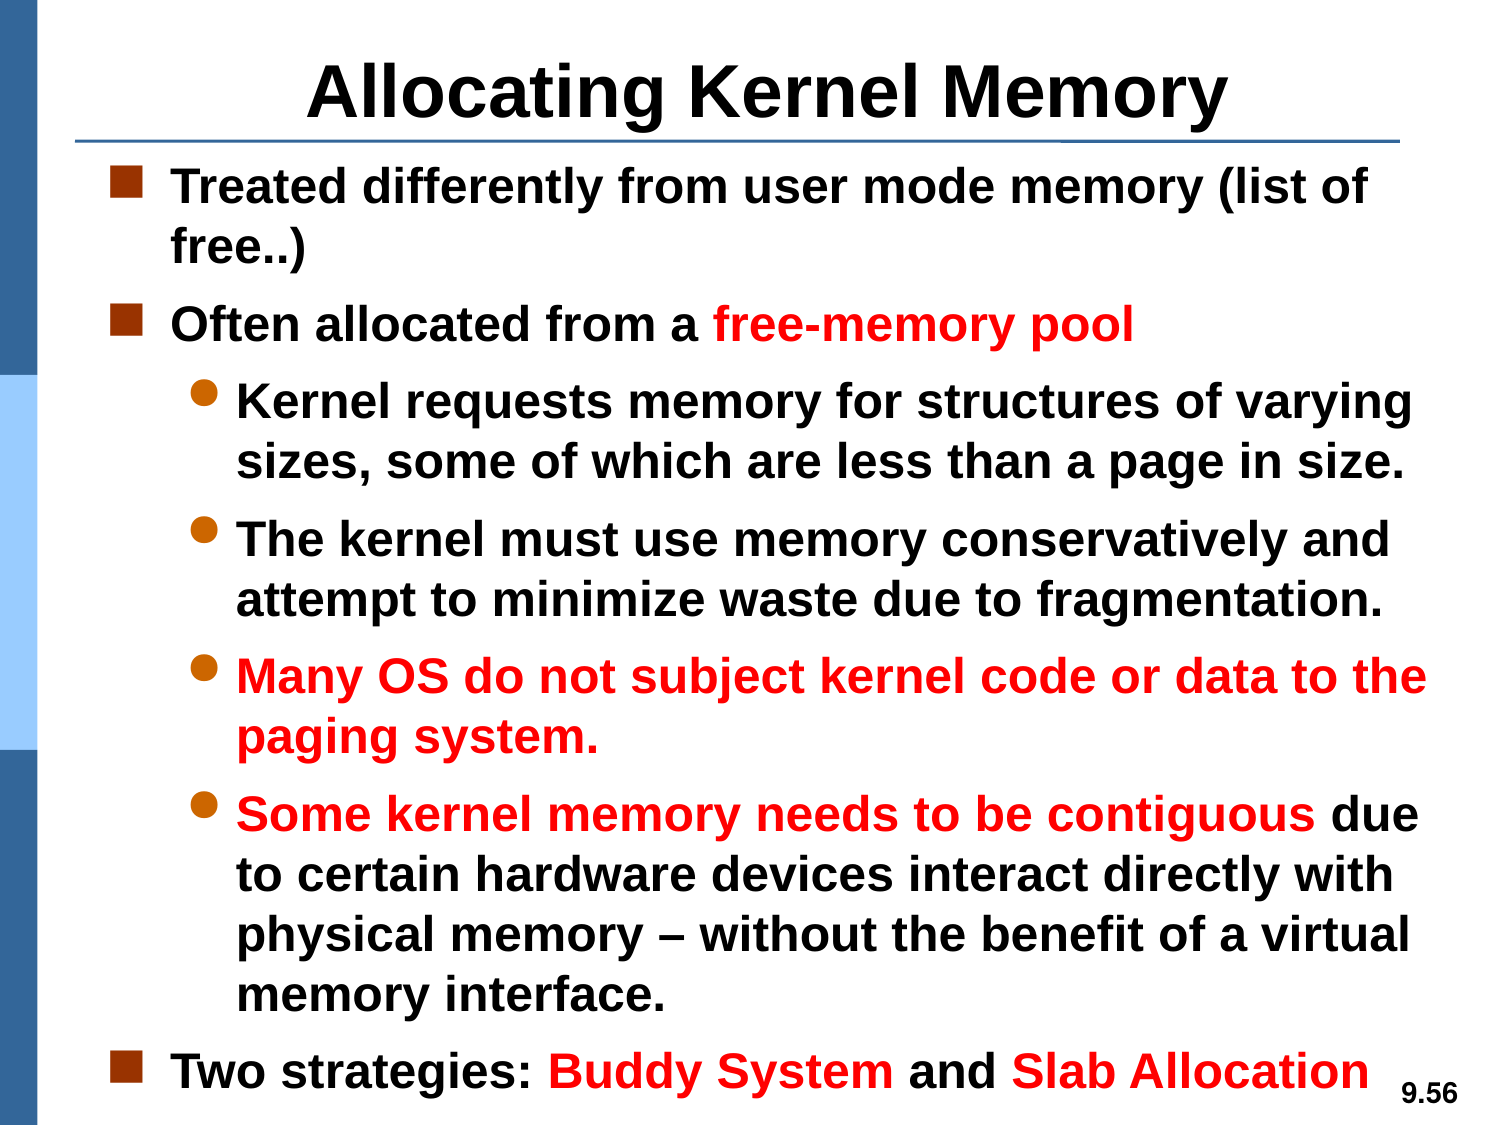

# Allocating Kernel Memory
Treated differently from user mode memory (list of free..)
Often allocated from a free-memory pool
Kernel requests memory for structures of varying sizes, some of which are less than a page in size.
The kernel must use memory conservatively and attempt to minimize waste due to fragmentation.
Many OS do not subject kernel code or data to the paging system.
Some kernel memory needs to be contiguous due to certain hardware devices interact directly with physical memory – without the benefit of a virtual memory interface.
Two strategies: Buddy System and Slab Allocation